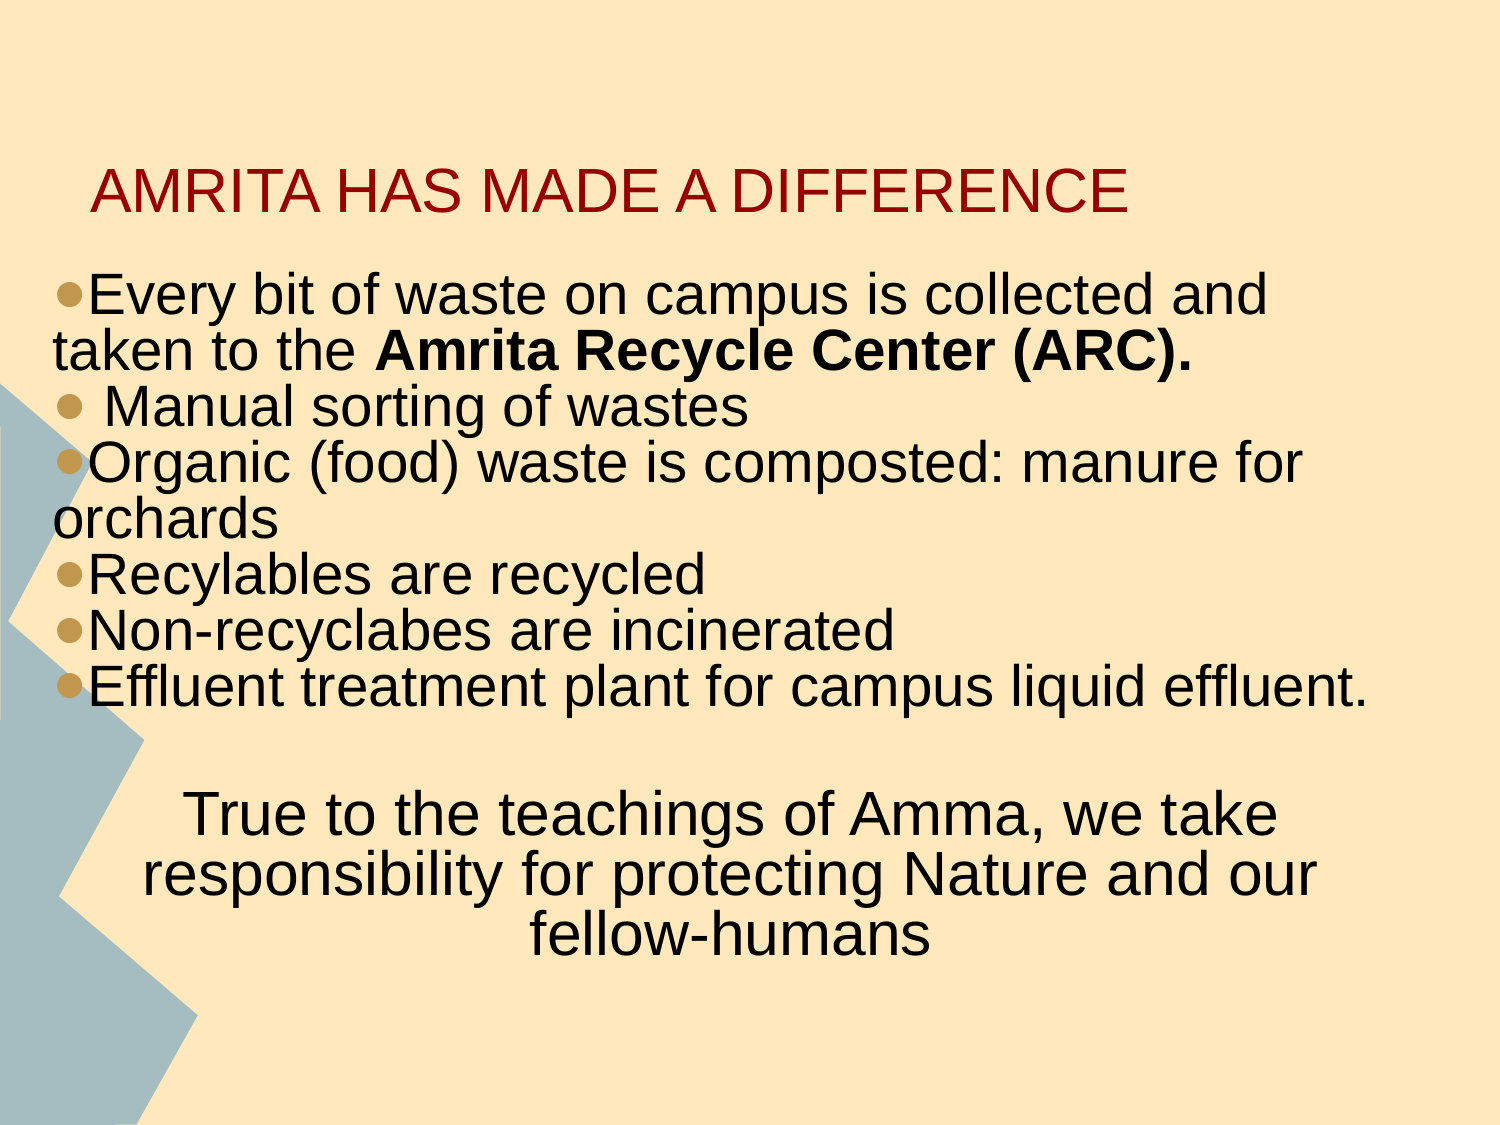

# AMRITA HAS MADE A DIFFERENCE
Every bit of waste on campus is collected and taken to the Amrita Recycle Center (ARC).
 Manual sorting of wastes
Organic (food) waste is composted: manure for orchards
Recylables are recycled
Non-recyclabes are incinerated
Effluent treatment plant for campus liquid effluent.

True to the teachings of Amma, we take responsibility for protecting Nature and our fellow-humans